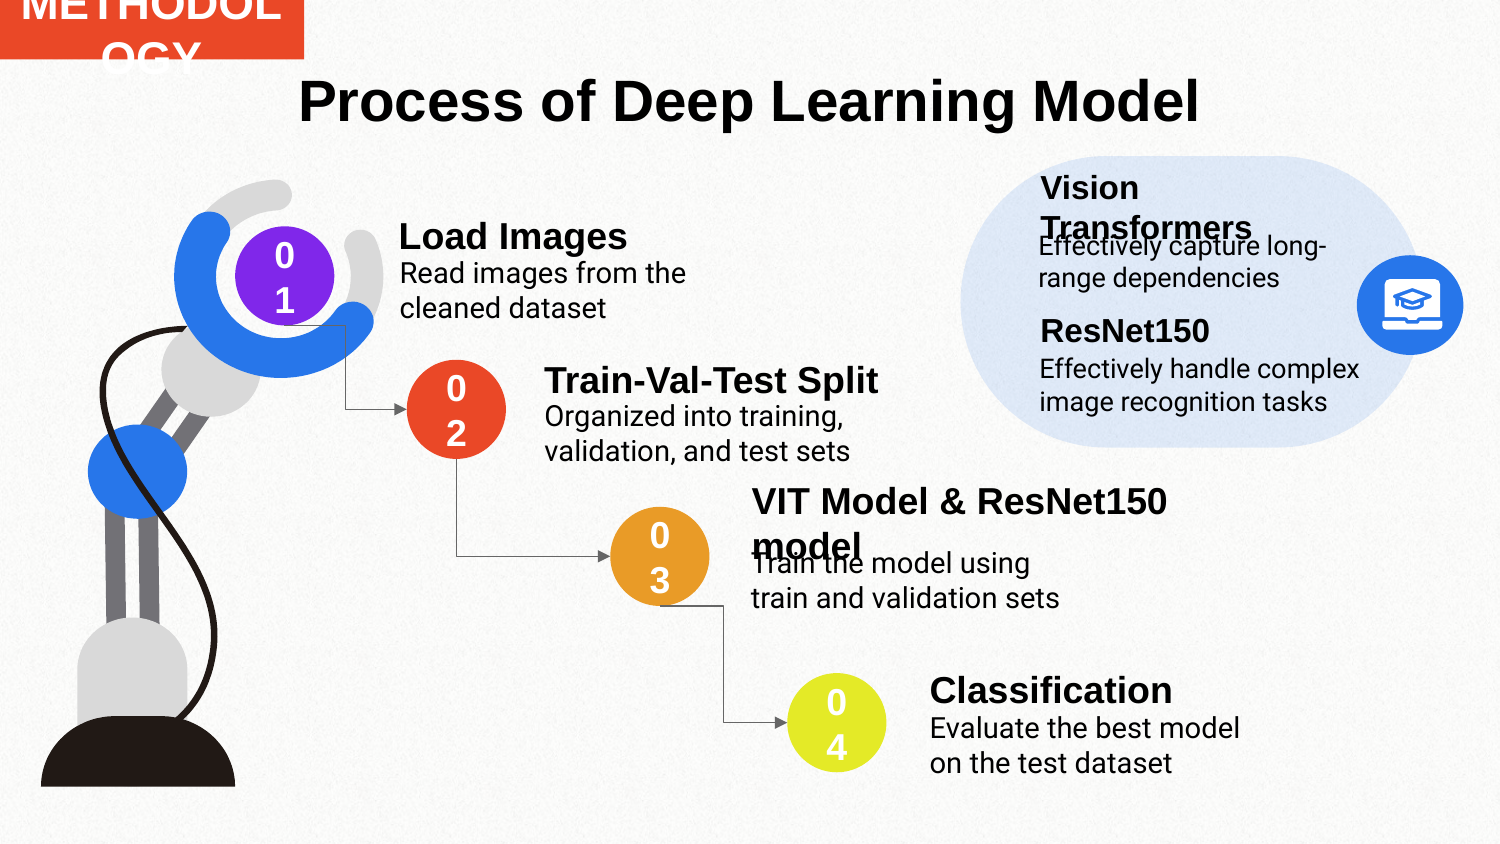

METHODOLOGY
Process of Deep Learning Model

Vision Transformers
Effectively capture long-range dependencies

Load Images
Read images from the cleaned dataset
01

ResNet150
Train-Val-Test Split
Organized into training, validation, and test sets
02
Effectively handle complex image recognition tasks
VIT Model & ResNet150 model
Train the model using train and validation sets
03
Classification
Evaluate the best model on the test dataset
04